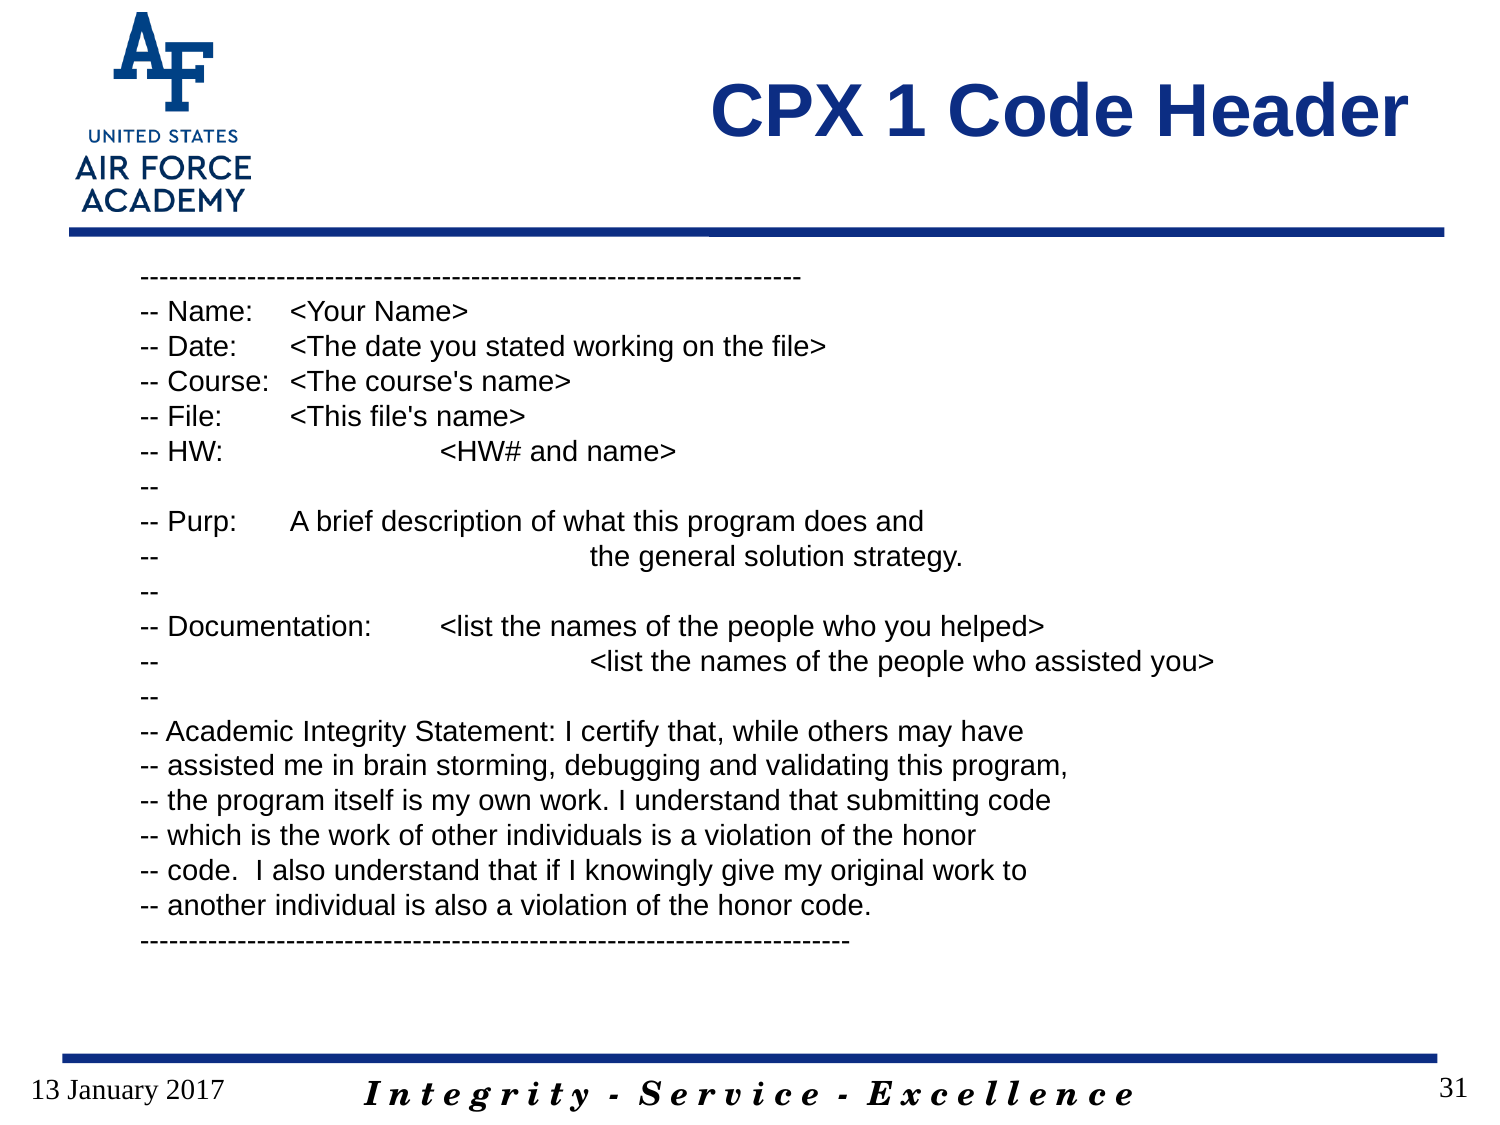

# CPX 1 Code Header
--------------------------------------------------------------------
-- Name:	<Your Name>
-- Date:	<The date you stated working on the file>
-- Course:	<The course's name>
-- File:	<This file's name>
-- HW:		<HW# and name>
--
-- Purp:	A brief description of what this program does and
--			the general solution strategy.
--
-- Documentation:	<list the names of the people who you helped>
-- 			<list the names of the people who assisted you>
--
-- Academic Integrity Statement: I certify that, while others may have
-- assisted me in brain storming, debugging and validating this program,
-- the program itself is my own work. I understand that submitting code
-- which is the work of other individuals is a violation of the honor
-- code.  I also understand that if I knowingly give my original work to
-- another individual is also a violation of the honor code.
-------------------------------------------------------------------------

31

13 January 2017